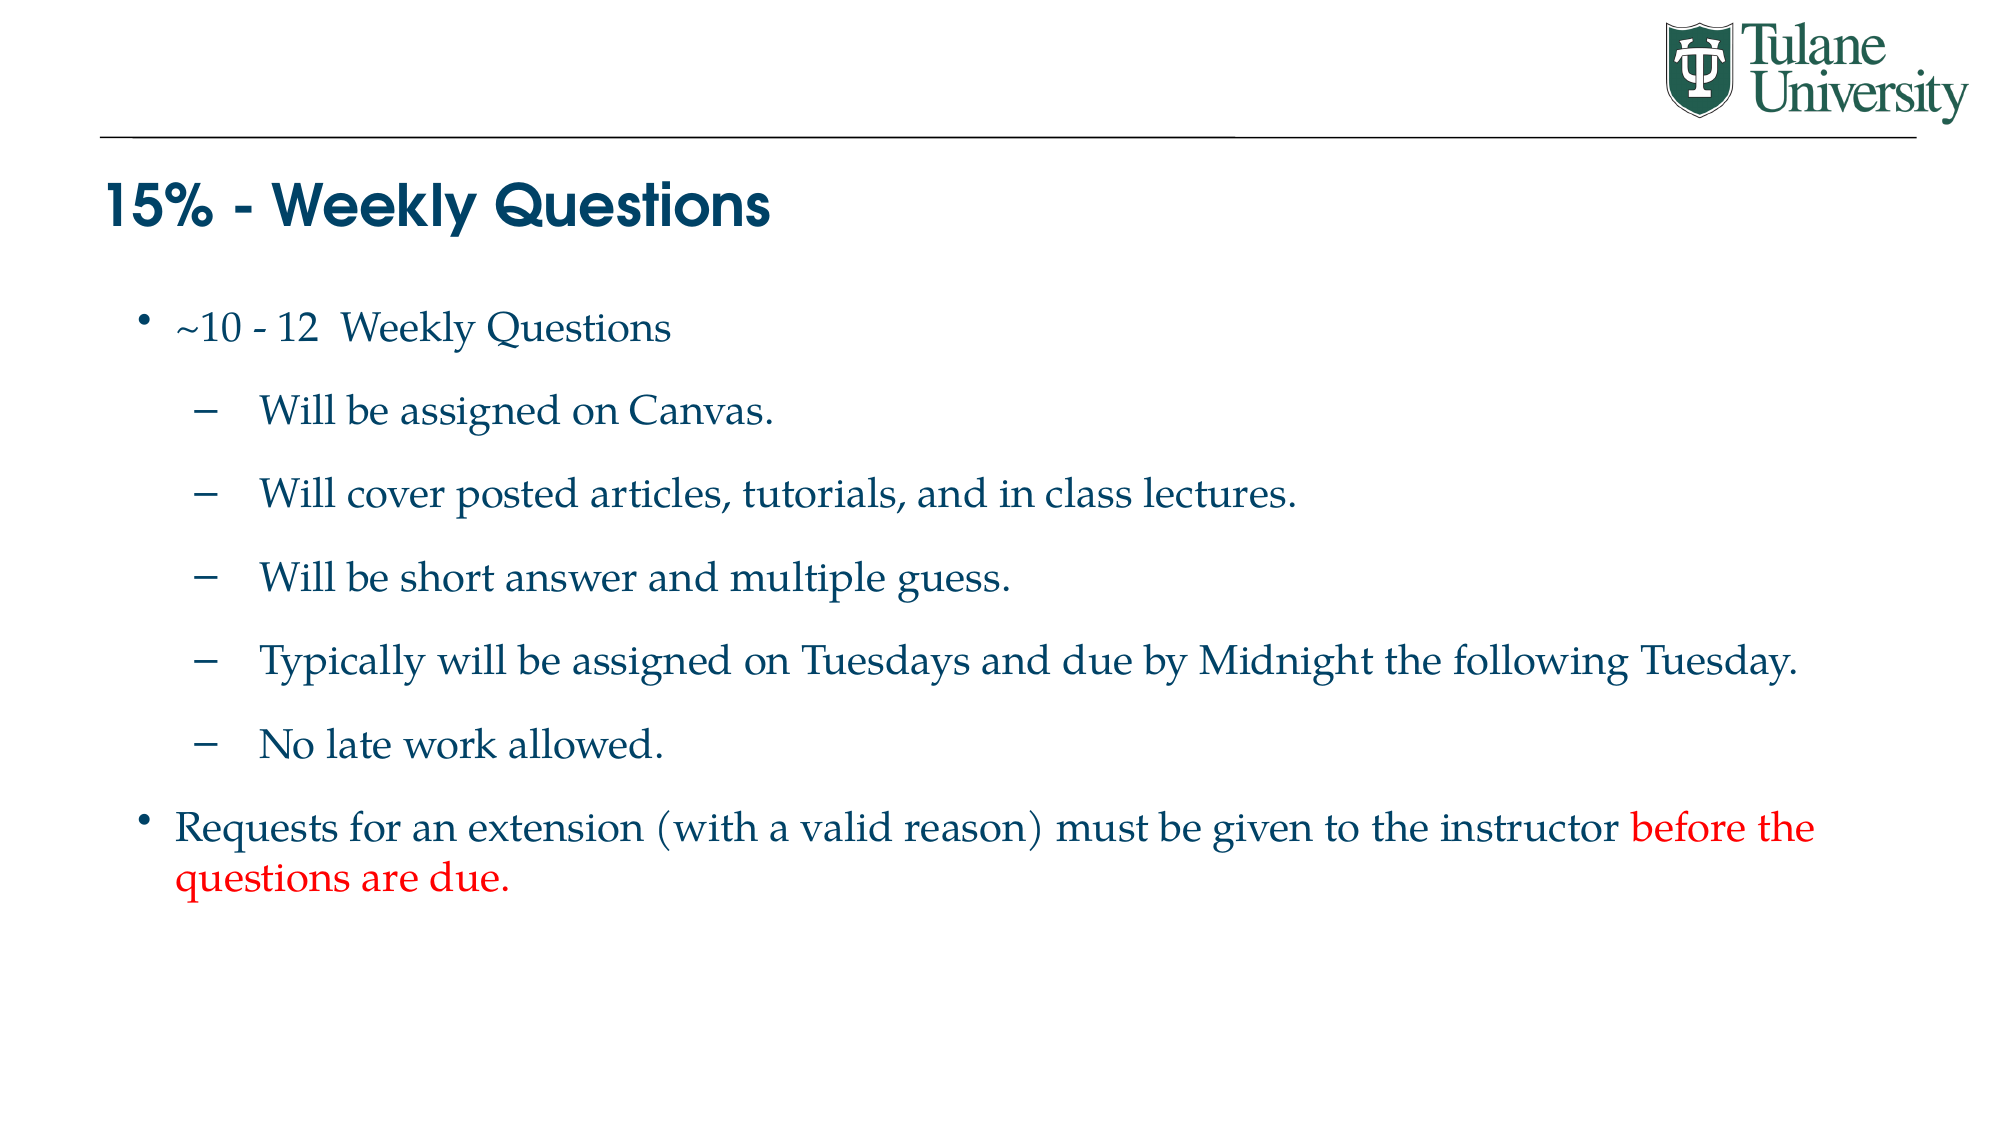

# 15% - Weekly Questions
~10 - 12  Weekly Questions
Will be assigned on Canvas.
Will cover posted articles, tutorials, and in class lectures.
Will be short answer and multiple guess.
Typically will be assigned on Tuesdays and due by Midnight the following Tuesday.
No late work allowed.
Requests for an extension (with a valid reason) must be given to the instructor before the questions are due.